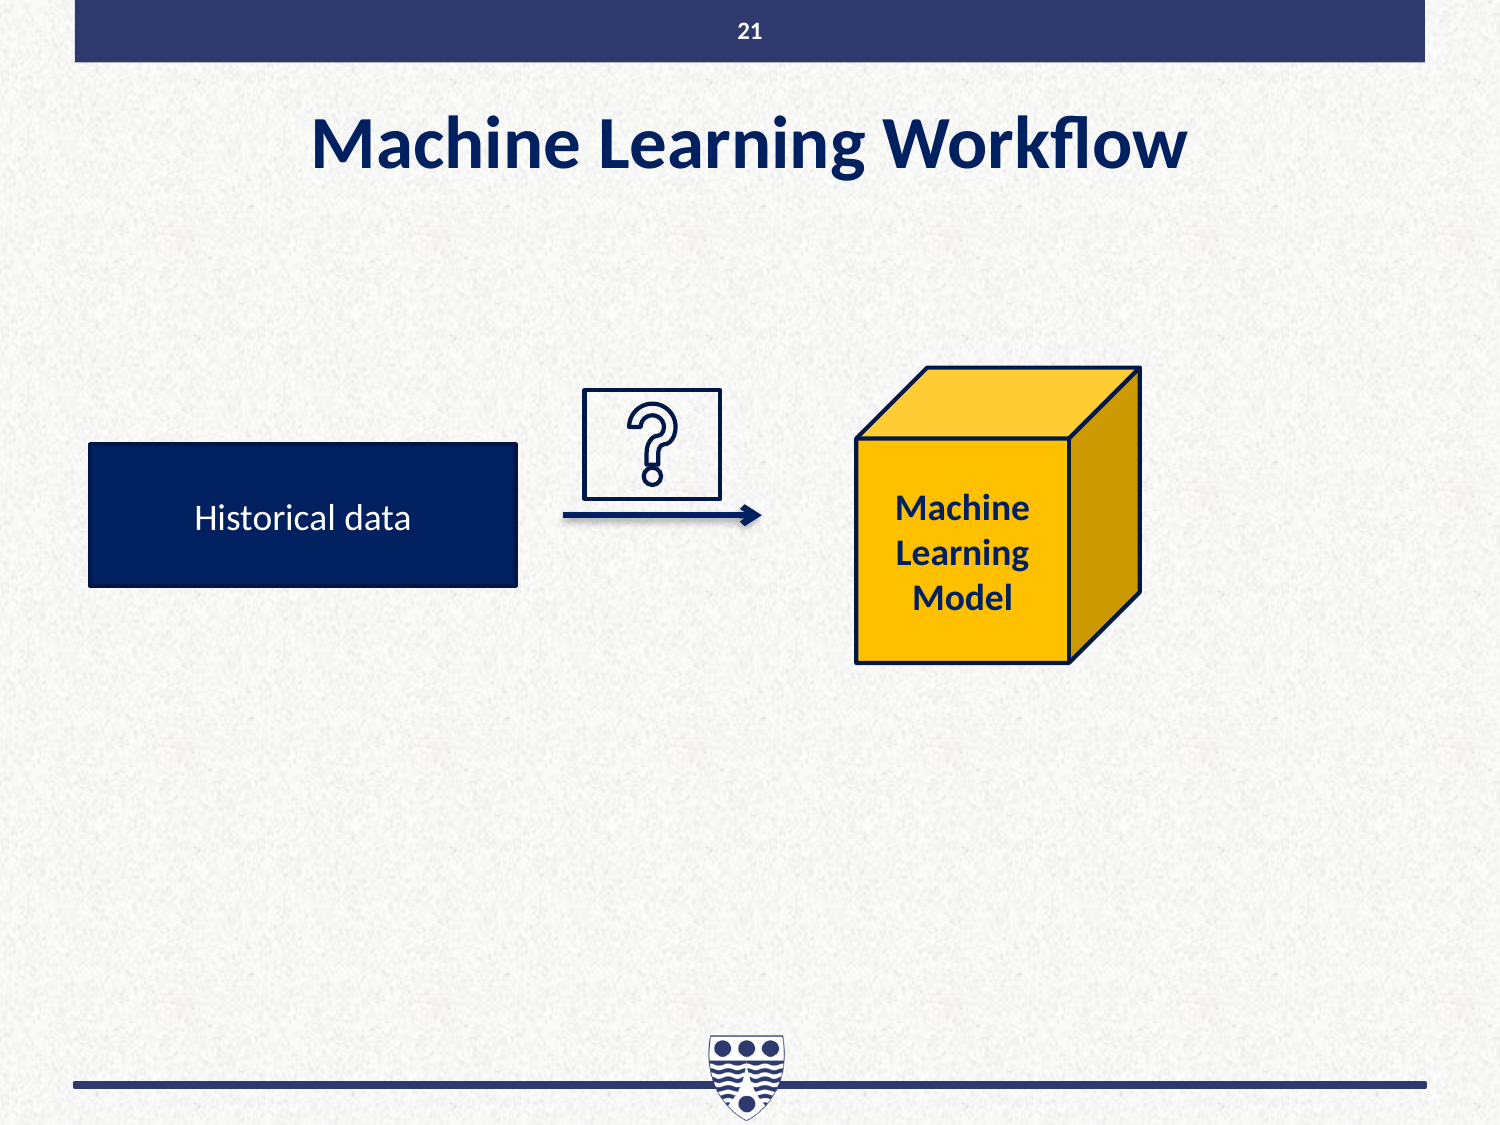

21
# Machine Learning Workflow
Machine Learning Model

Historical data